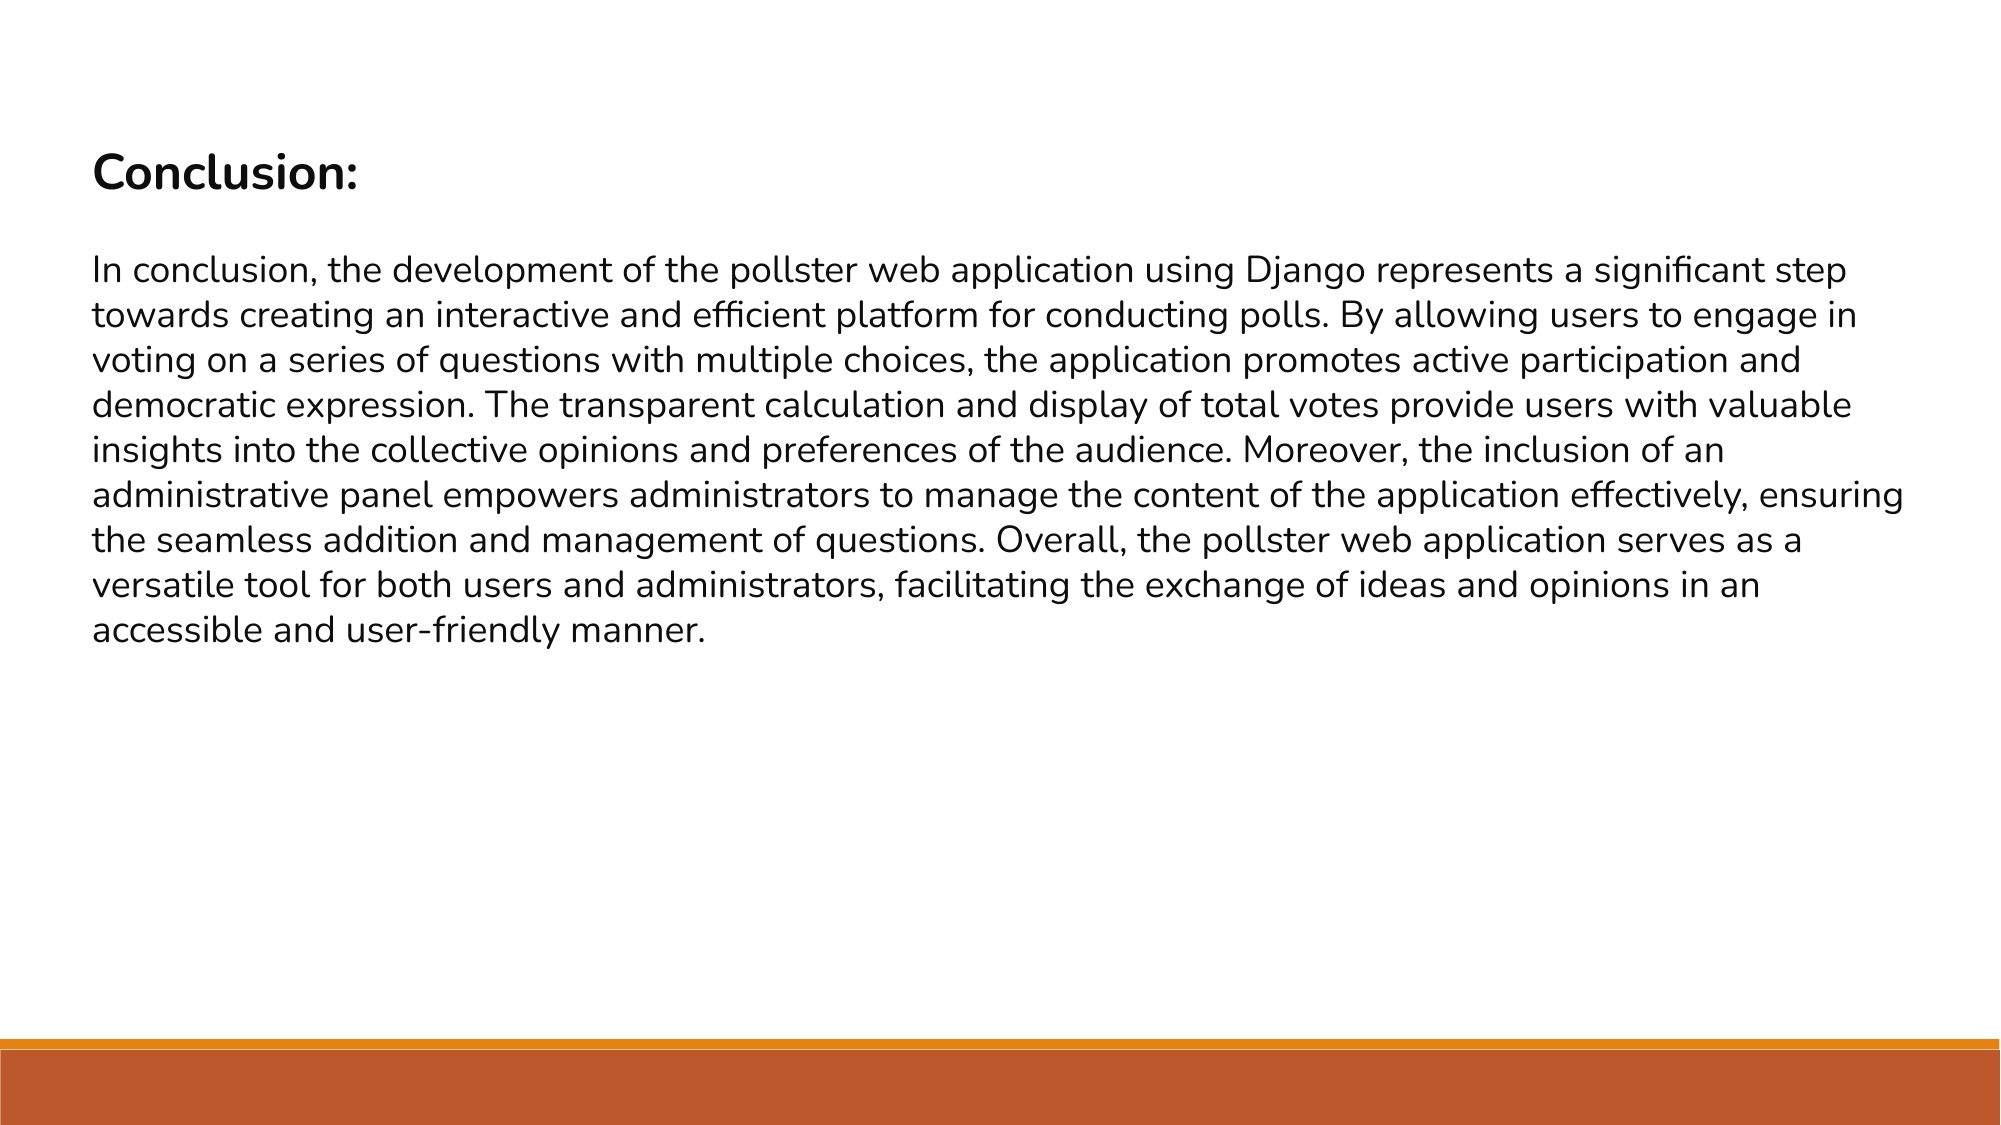

Conclusion:

In conclusion, the development of the pollster web application using Django represents a significant step towards creating an interactive and efficient platform for conducting polls. By allowing users to engage in voting on a series of questions with multiple choices, the application promotes active participation and democratic expression. The transparent calculation and display of total votes provide users with valuable insights into the collective opinions and preferences of the audience. Moreover, the inclusion of an administrative panel empowers administrators to manage the content of the application effectively, ensuring the seamless addition and management of questions. Overall, the pollster web application serves as a versatile tool for both users and administrators, facilitating the exchange of ideas and opinions in an accessible and user-friendly manner.